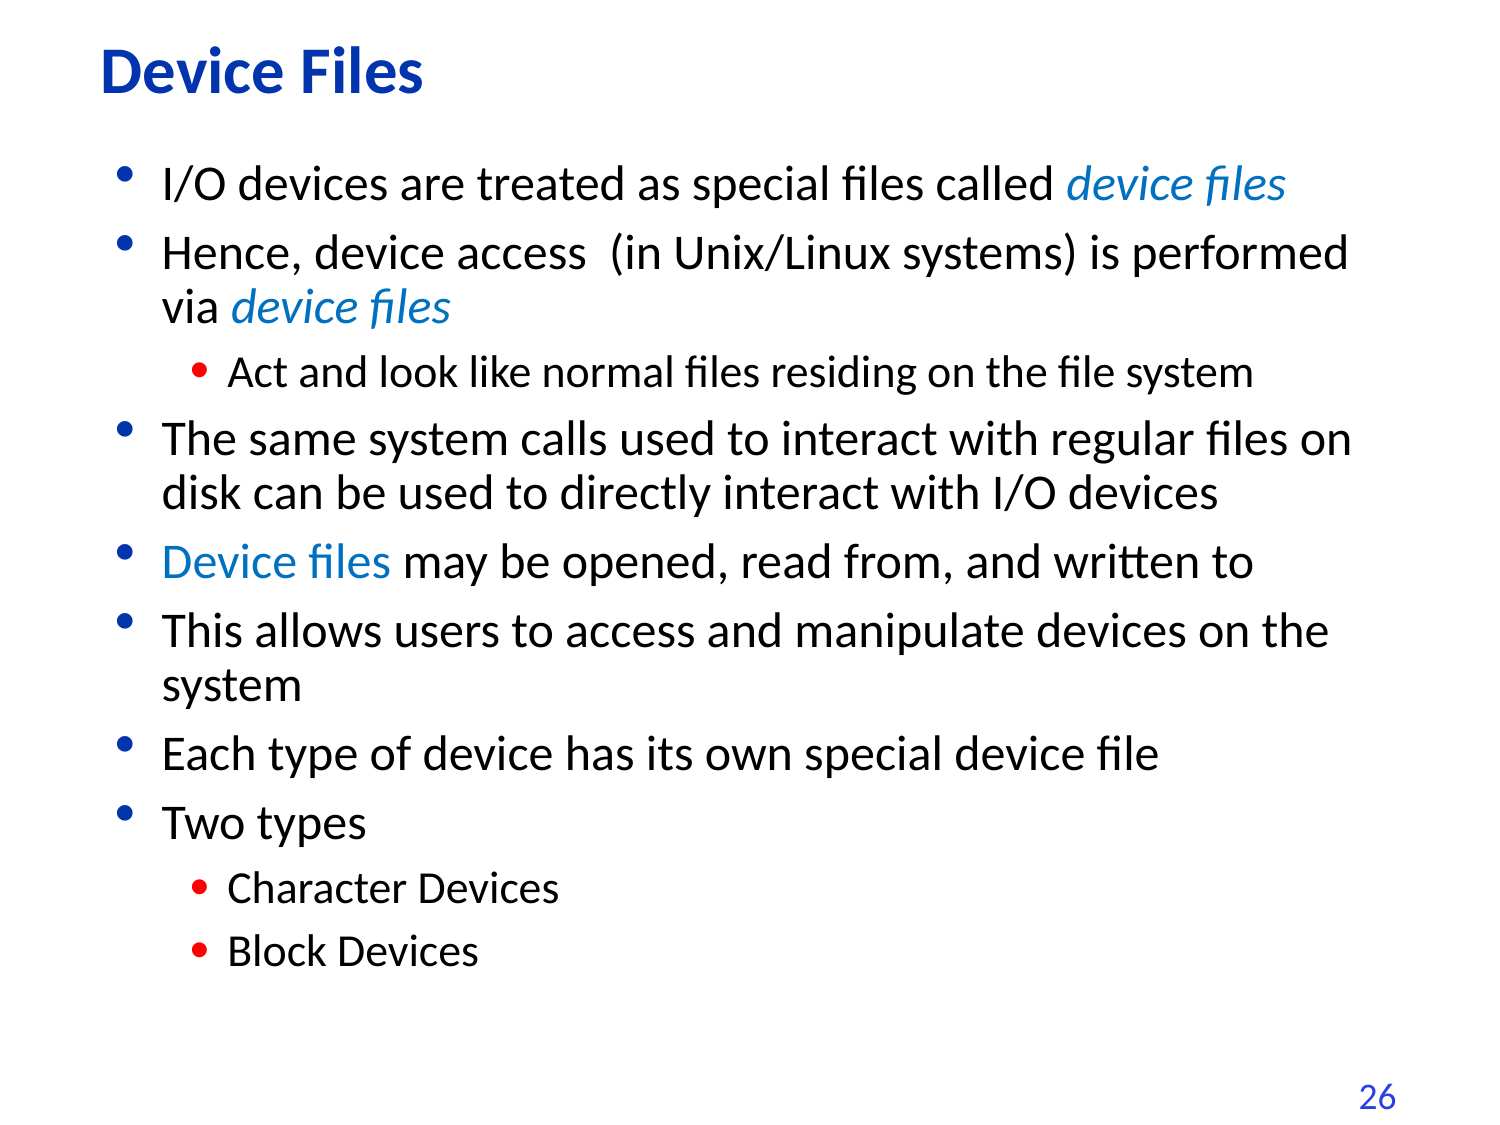

# Device Files
I/O devices are treated as special files called device files
Hence, device access  (in Unix/Linux systems) is performed via device files
Act and look like normal files residing on the file system
The same system calls used to interact with regular files on disk can be used to directly interact with I/O devices
Device files may be opened, read from, and written to
This allows users to access and manipulate devices on the system
Each type of device has its own special device file
Two types
Character Devices
Block Devices